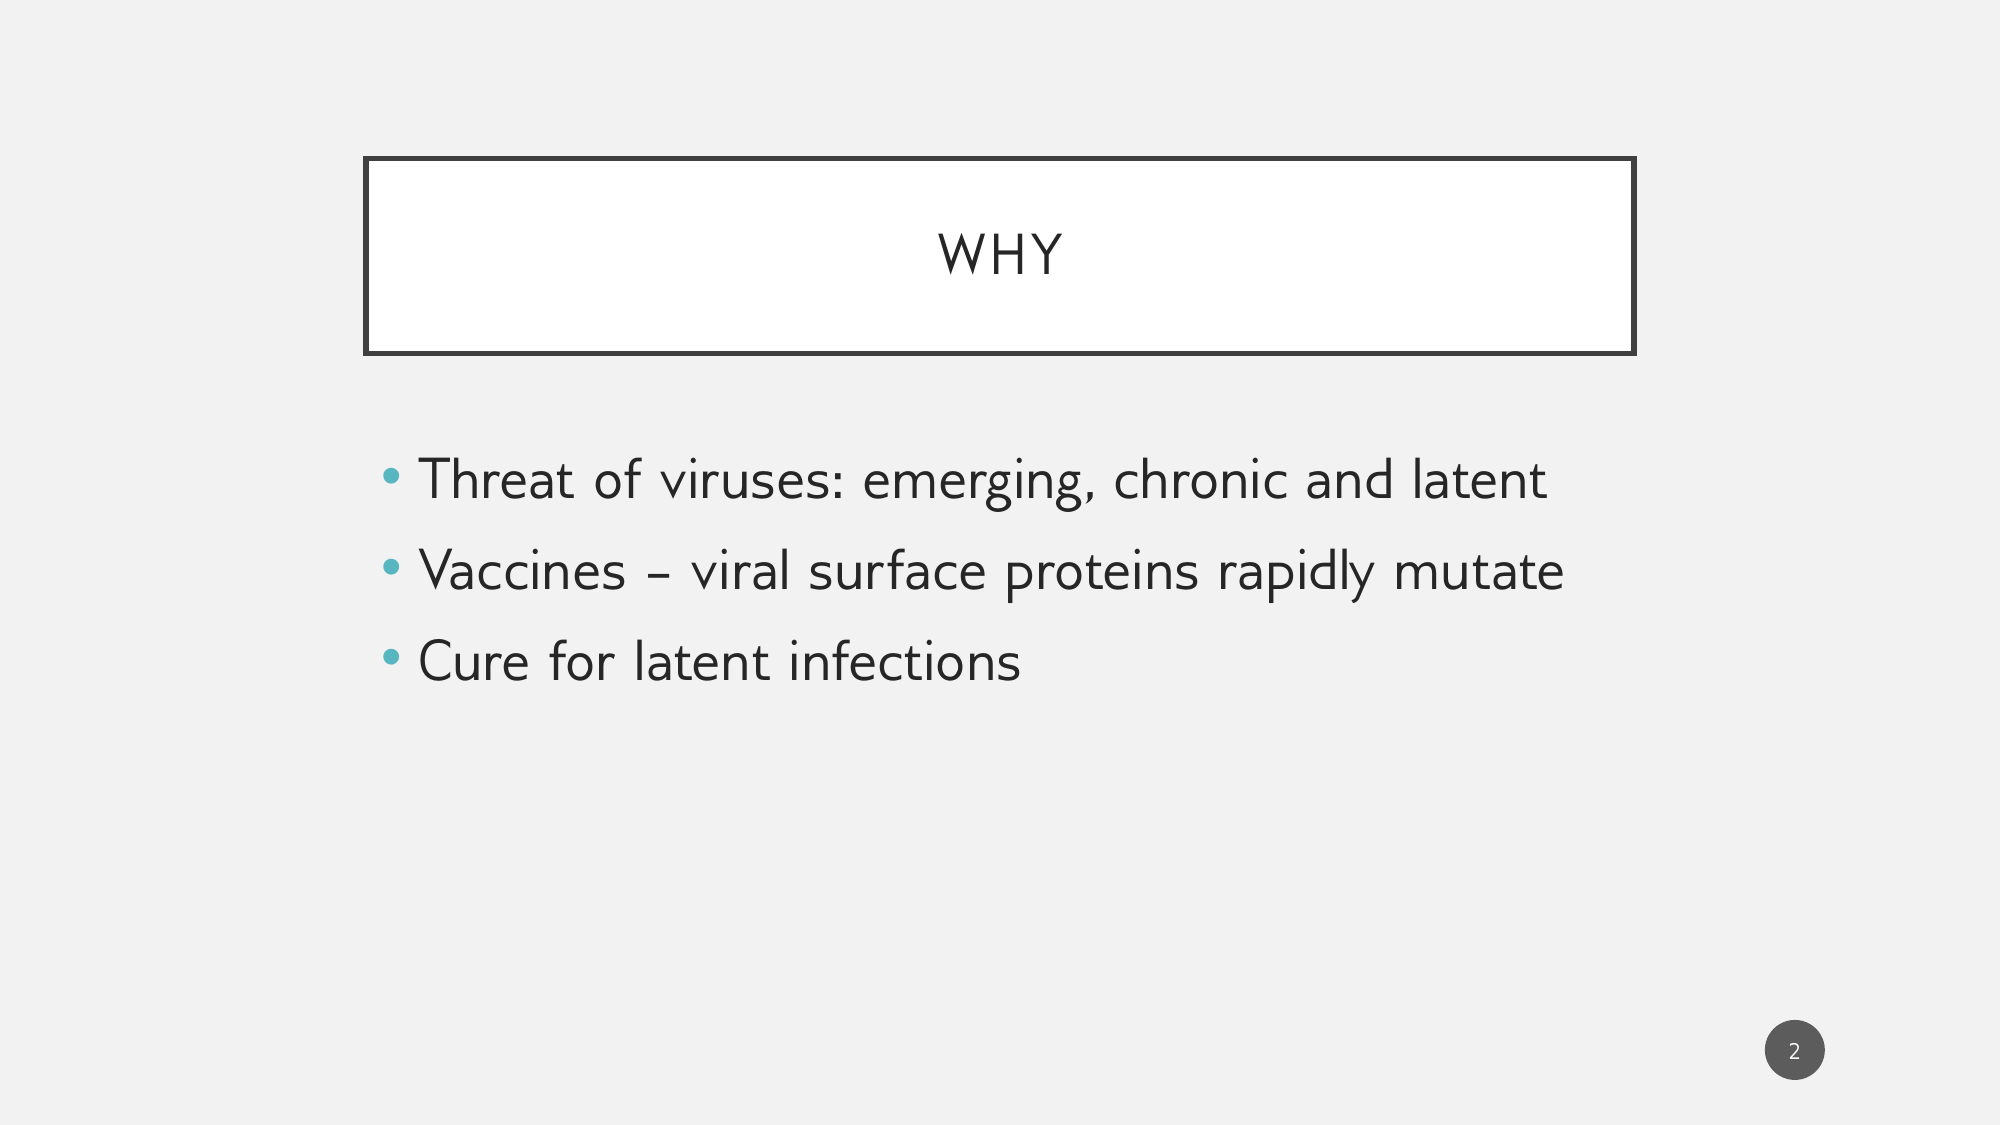

# WHY
Threat of viruses: emerging, chronic and latent
Vaccines – viral surface proteins rapidly mutate
Cure for latent infections
2